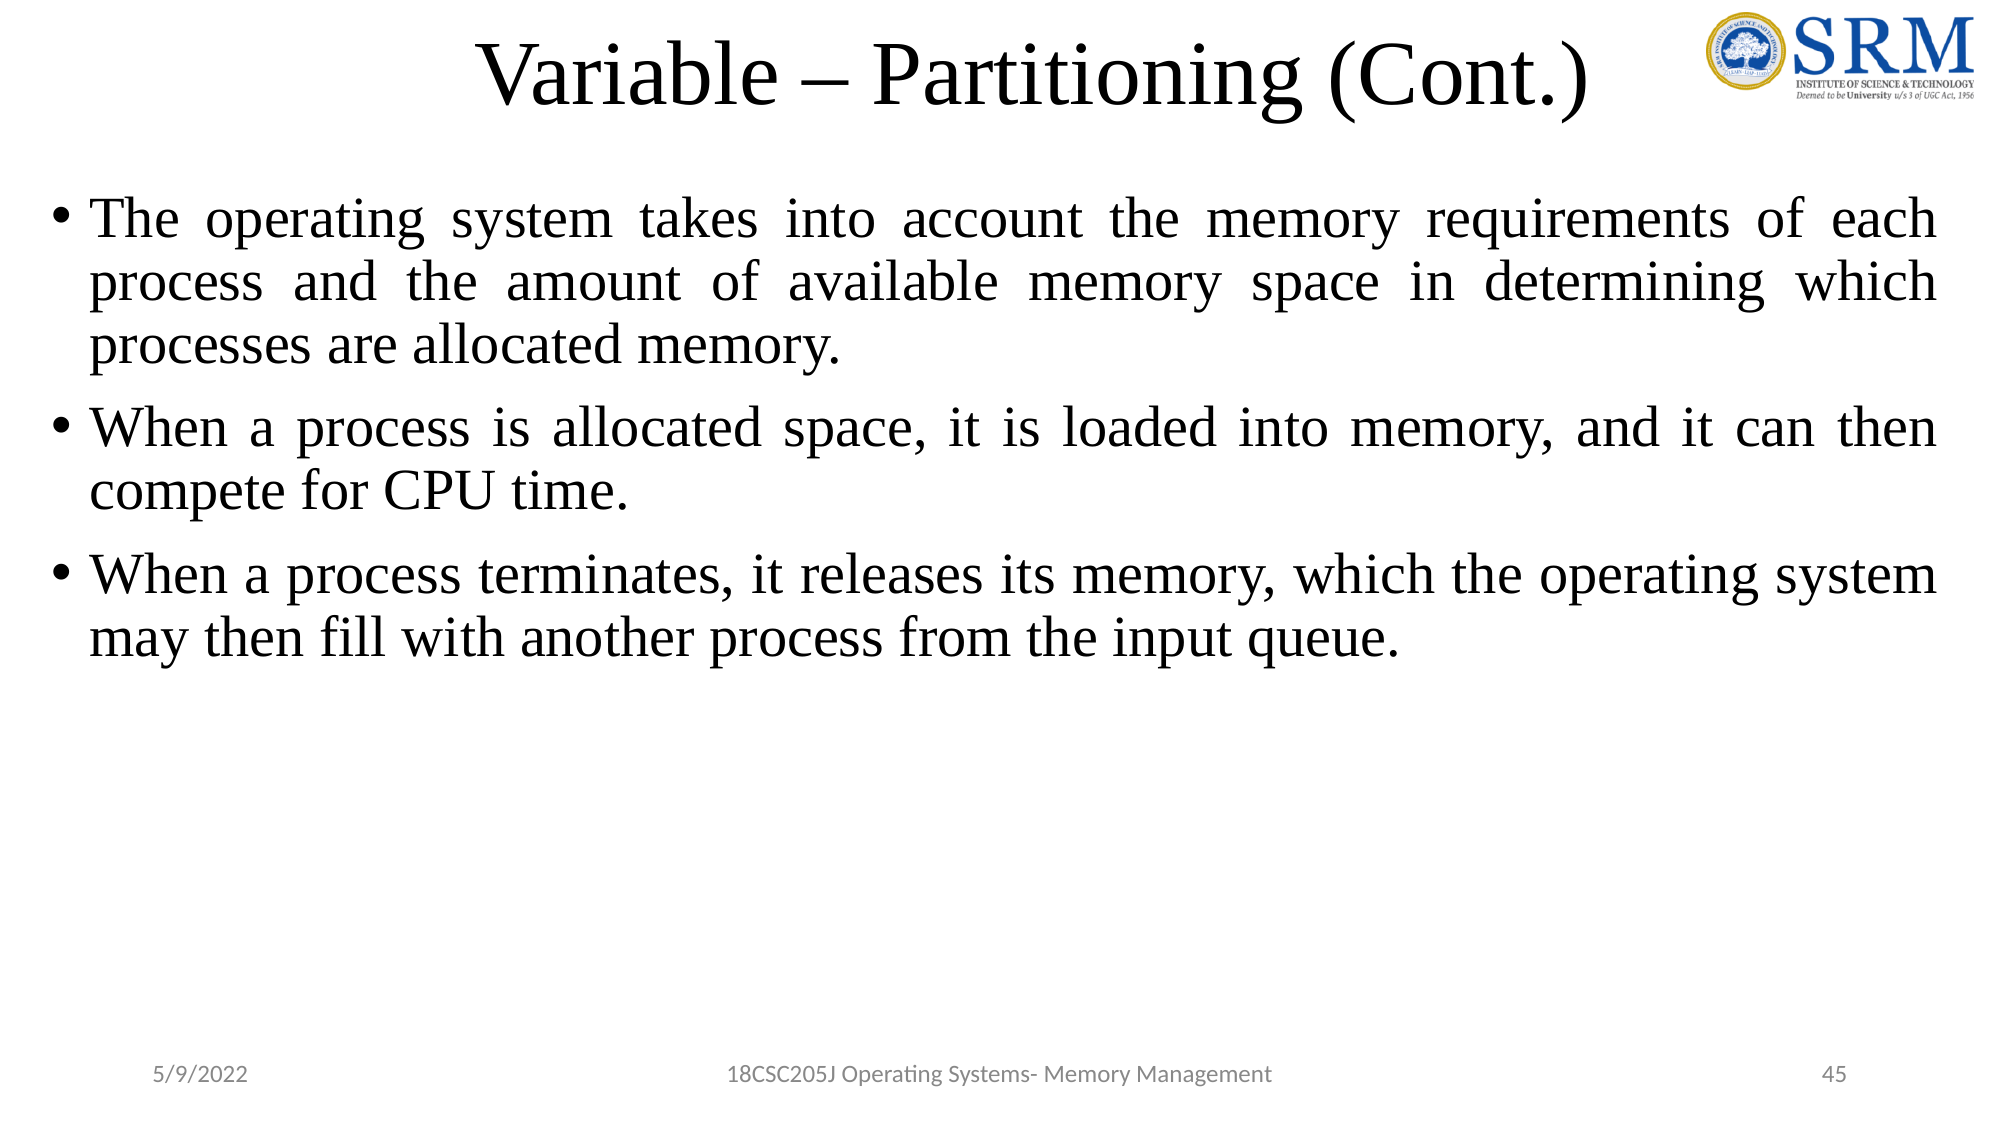

# Variable – Partitioning (Cont.)
The operating system takes into account the memory requirements of each process and the amount of available memory space in determining which processes are allocated memory.
When a process is allocated space, it is loaded into memory, and it can then compete for CPU time.
When a process terminates, it releases its memory, which the operating system may then fill with another process from the input queue.
5/9/2022
18CSC205J Operating Systems- Memory Management
45